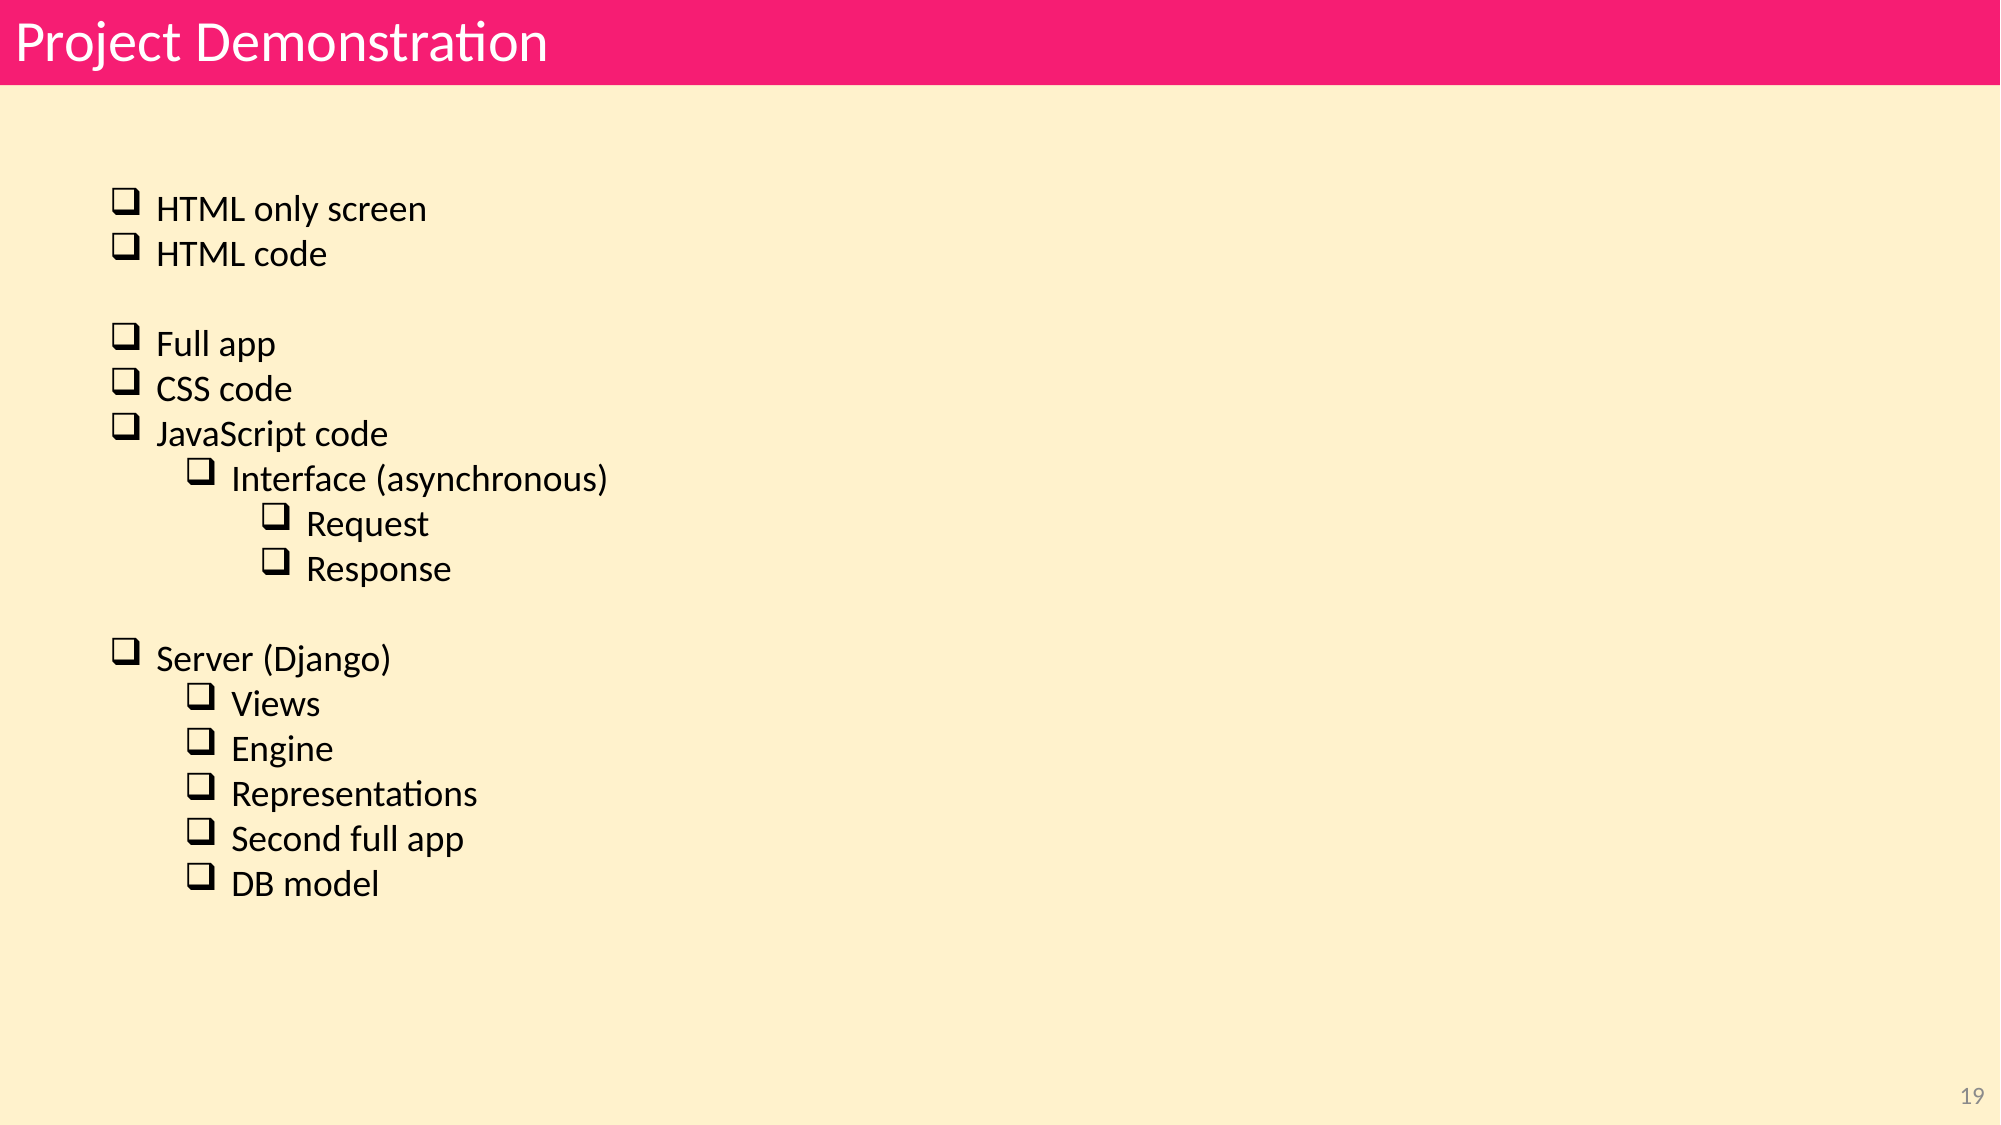

# Project Demonstration
HTML only screen
HTML code

Full app
CSS code
JavaScript code
Interface (asynchronous)
Request
Response

Server (Django)
Views
Engine
Representations
Second full app
DB model

19